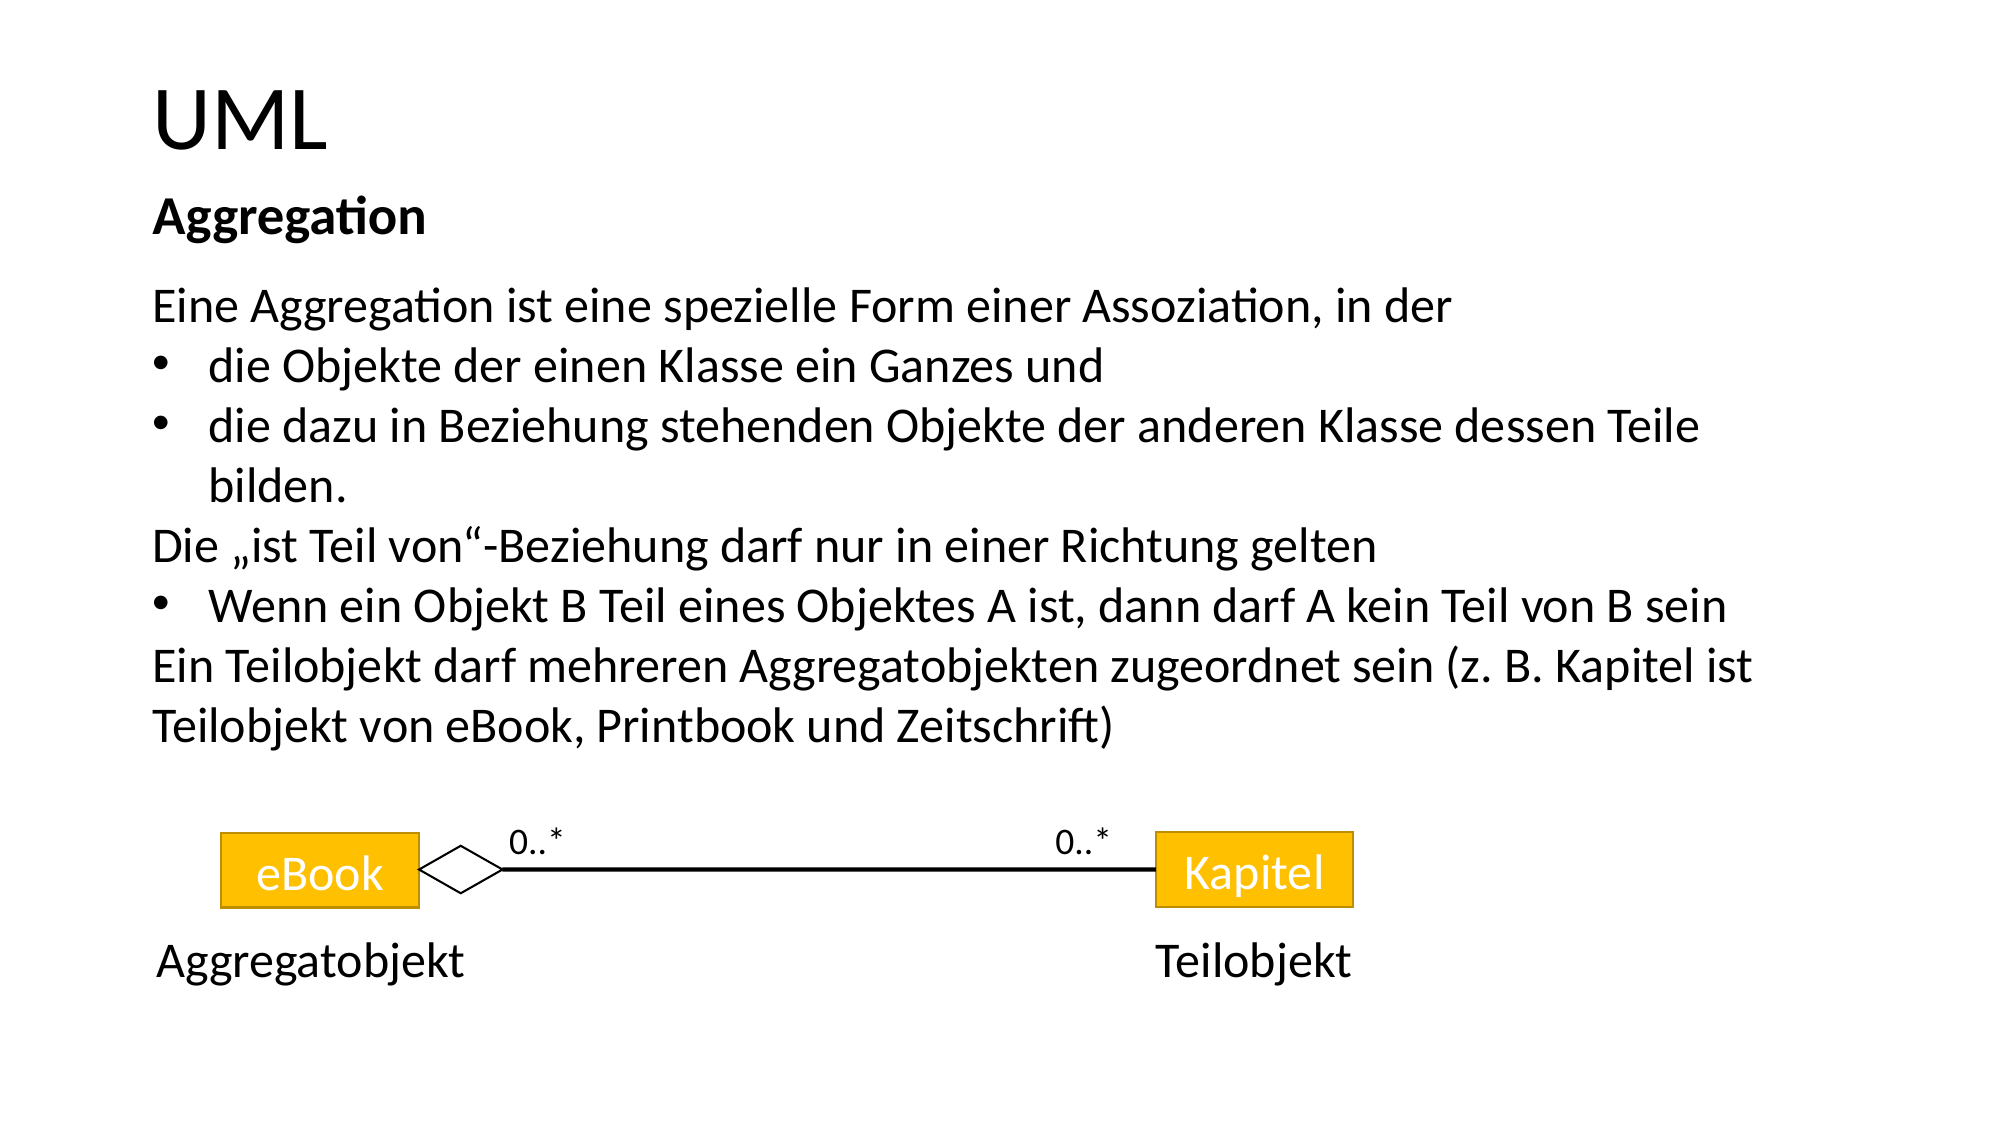

# UML
Aggregation
Eine Aggregation ist eine spezielle Form einer Assoziation, in der
die Objekte der einen Klasse ein Ganzes und
die dazu in Beziehung stehenden Objekte der anderen Klasse dessen Teile bilden.
Die „ist Teil von“-Beziehung darf nur in einer Richtung gelten
Wenn ein Objekt B Teil eines Objektes A ist, dann darf A kein Teil von B sein
Ein Teilobjekt darf mehreren Aggregatobjekten zugeordnet sein (z. B. Kapitel ist
Teilobjekt von eBook, Printbook und Zeitschrift)
0..*
0..*
Kapitel
eBook

Aggregatobjekt
Teilobjekt